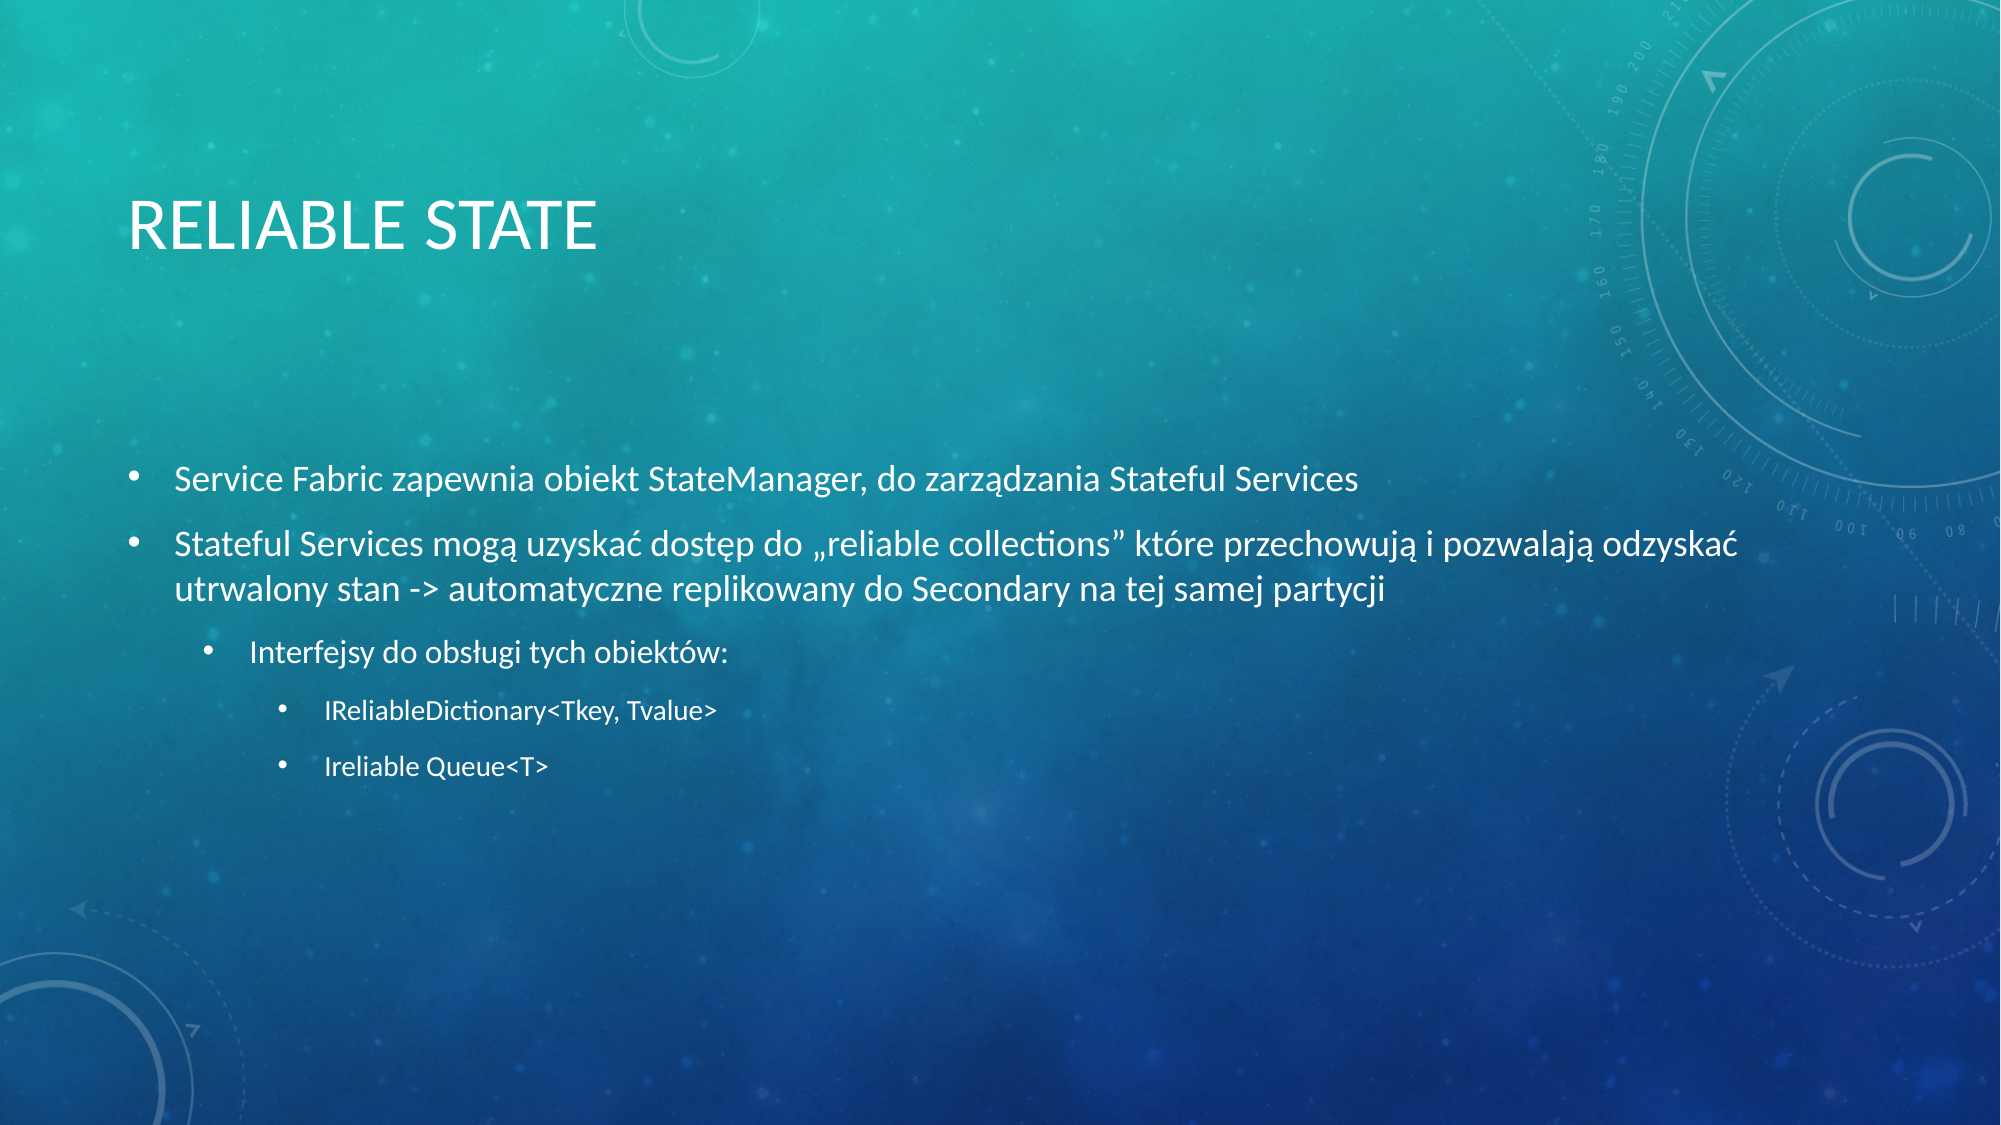

# Reliable State
Service Fabric zapewnia obiekt StateManager, do zarządzania Stateful Services
Stateful Services mogą uzyskać dostęp do „reliable collections” które przechowują i pozwalają odzyskać utrwalony stan -> automatyczne replikowany do Secondary na tej samej partycji
Interfejsy do obsługi tych obiektów:
IReliableDictionary<Tkey, Tvalue>
Ireliable Queue<T>